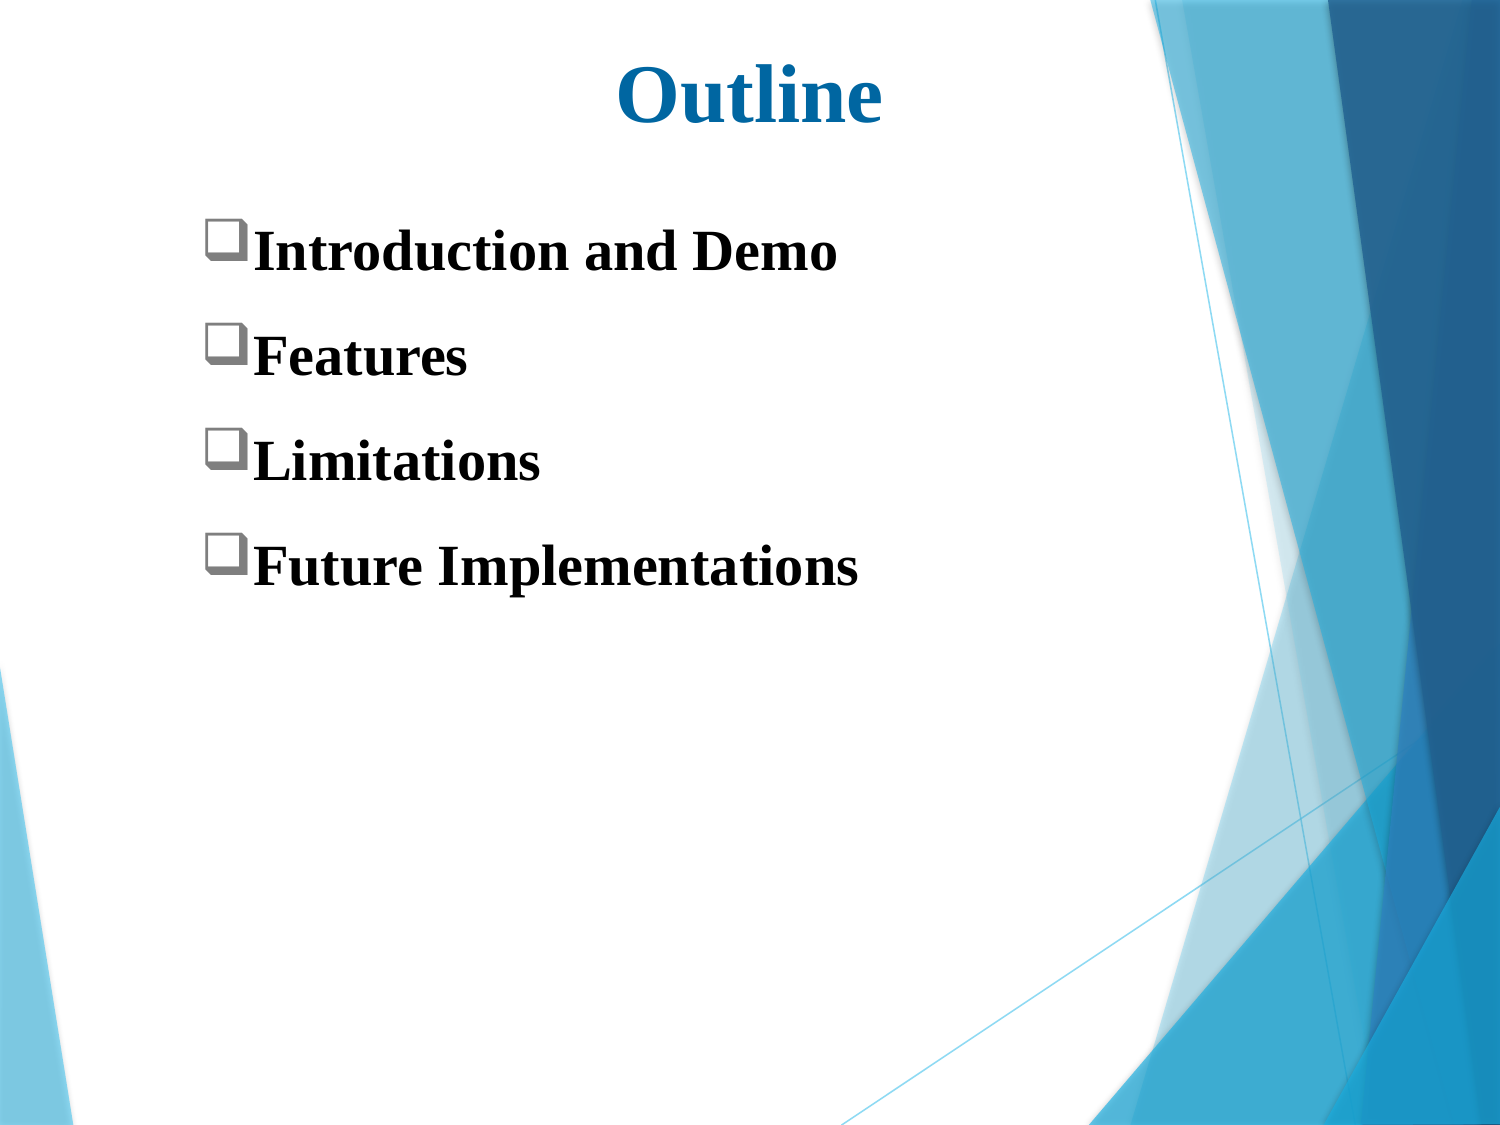

# Outline
Introduction and Demo
Features
Limitations
Future Implementations